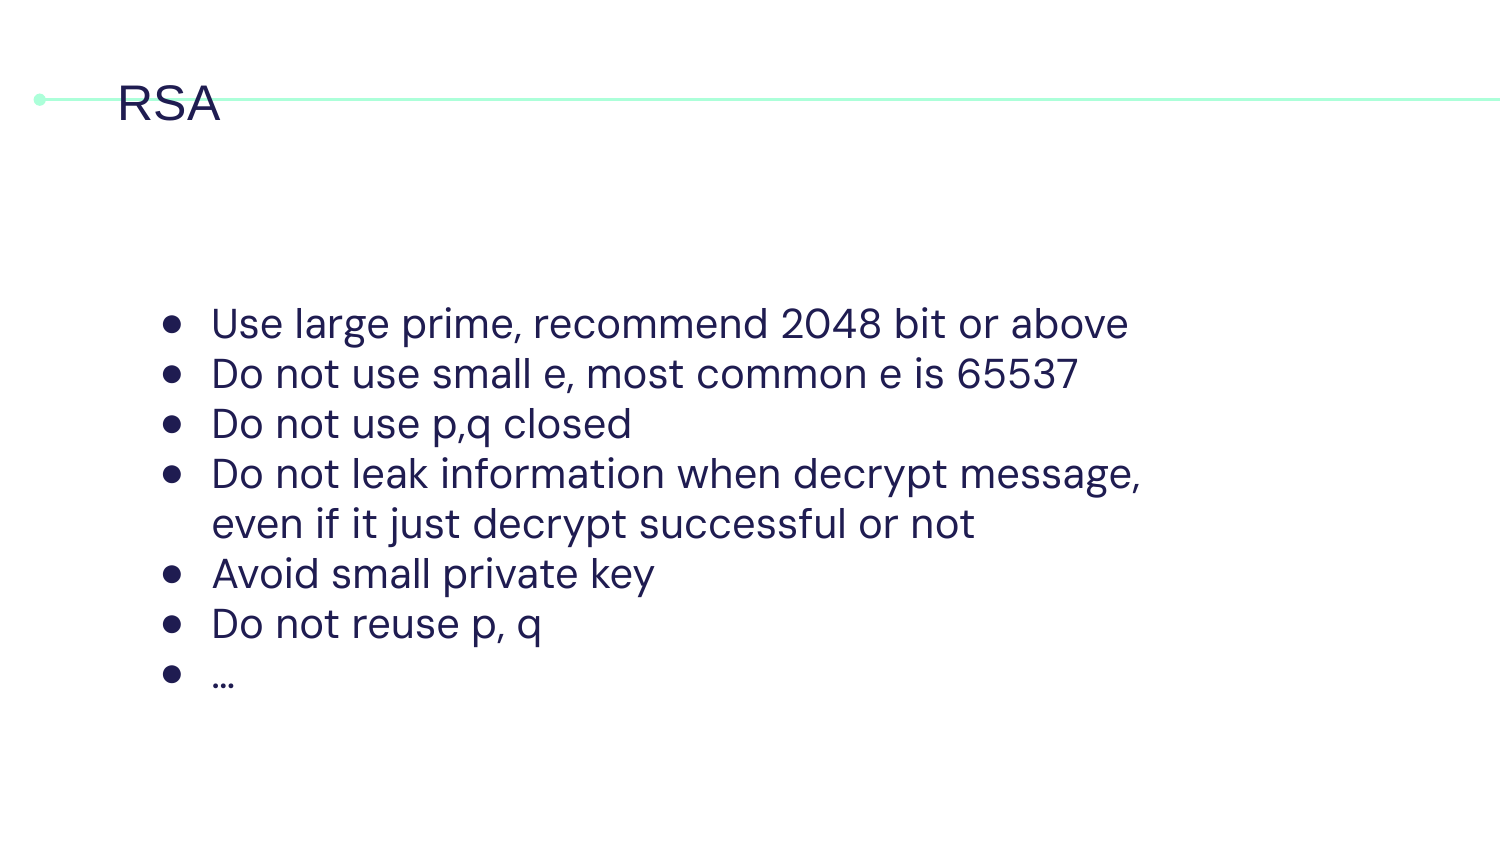

# RSA
Use large prime, recommend 2048 bit or above
Do not use small e, most common e is 65537
Do not use p,q closed
Do not leak information when decrypt message, even if it just decrypt successful or not
Avoid small private key
Do not reuse p, q
…